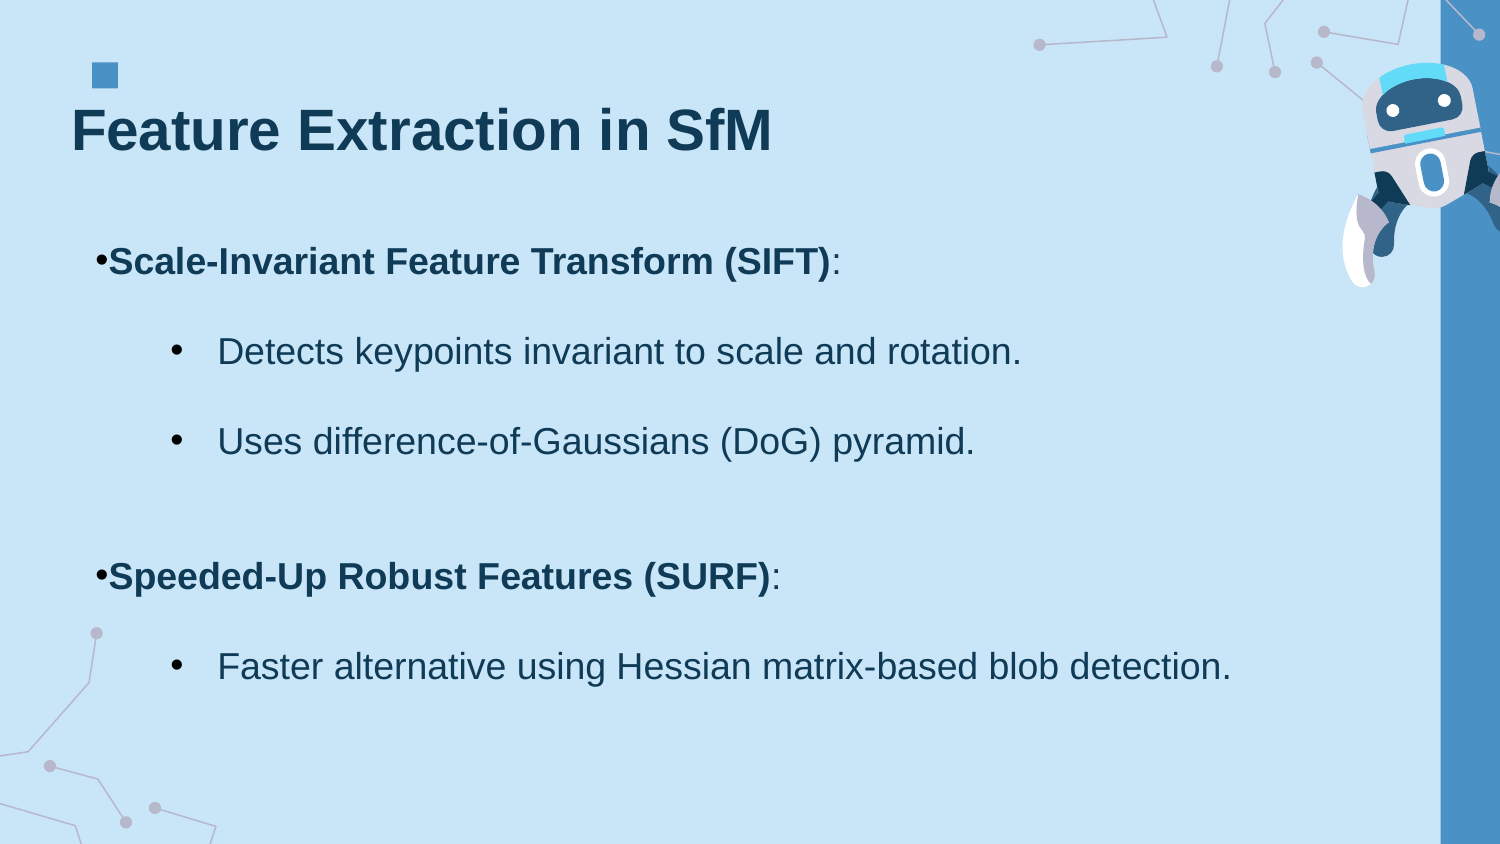

# Feature Extraction in SfM
Scale-Invariant Feature Transform (SIFT):

Detects keypoints invariant to scale and rotation.

Uses difference-of-Gaussians (DoG) pyramid.

Speeded-Up Robust Features (SURF):

Faster alternative using Hessian matrix-based blob detection.